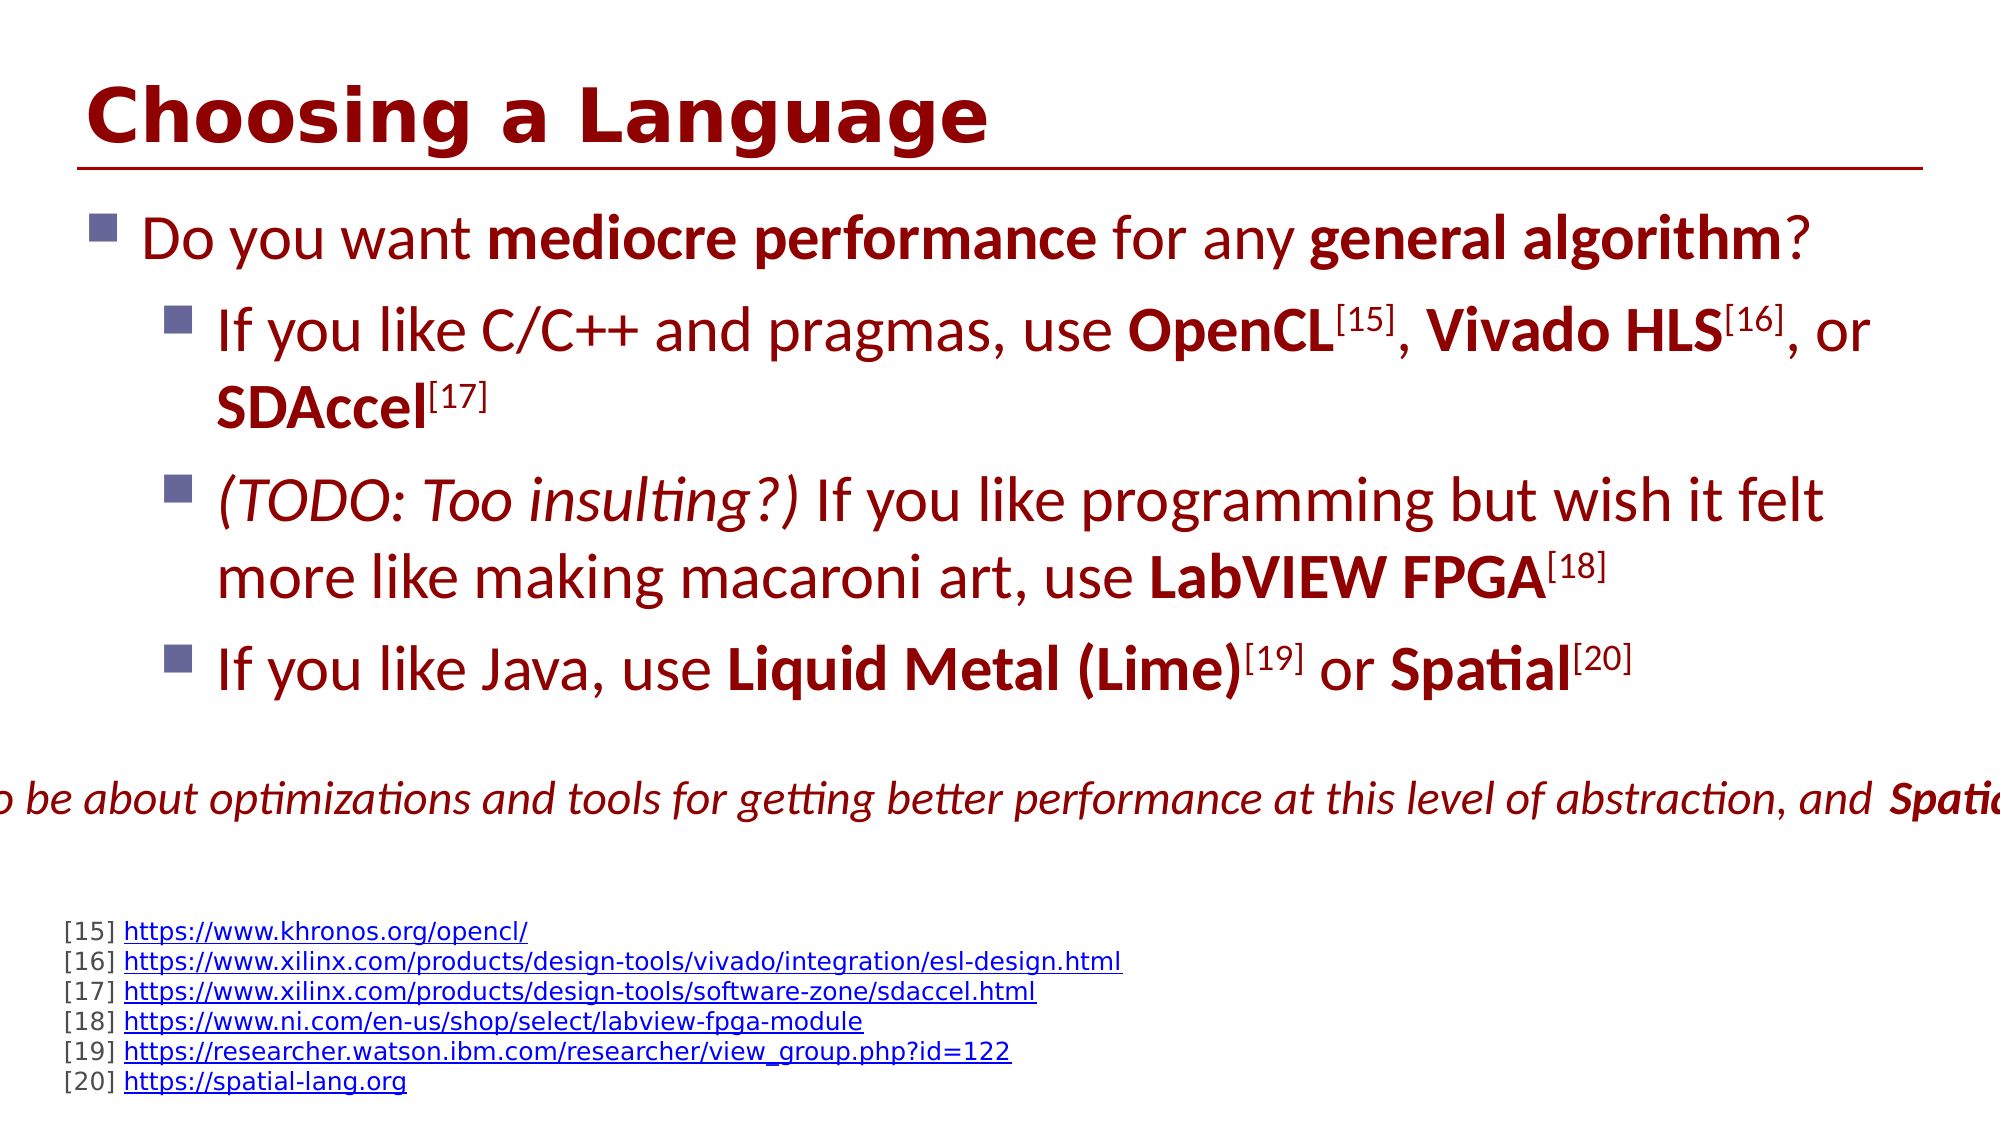

# Choosing a Language
Do you want mediocre performance for any general algorithm?
If you like C/C++ and pragmas, use OpenCL[15], Vivado HLS[16], or SDAccel[17]
(TODO: Too insulting?) If you like programming but wish it felt more like making macaroni art, use LabVIEW FPGA[18]
If you like Java, use Liquid Metal (Lime)[19] or Spatial[20]
Disclaimer: The rest of the talk is going to be about optimizations and tools for getting better performance at this level of abstraction, and Spatial is going to be the vehicle for the story
[15] https://www.khronos.org/opencl/
[16] https://www.xilinx.com/products/design-tools/vivado/integration/esl-design.html
[17] https://www.xilinx.com/products/design-tools/software-zone/sdaccel.html
[18] https://www.ni.com/en-us/shop/select/labview-fpga-module
[19] https://researcher.watson.ibm.com/researcher/view_group.php?id=122
[20] https://spatial-lang.org
17